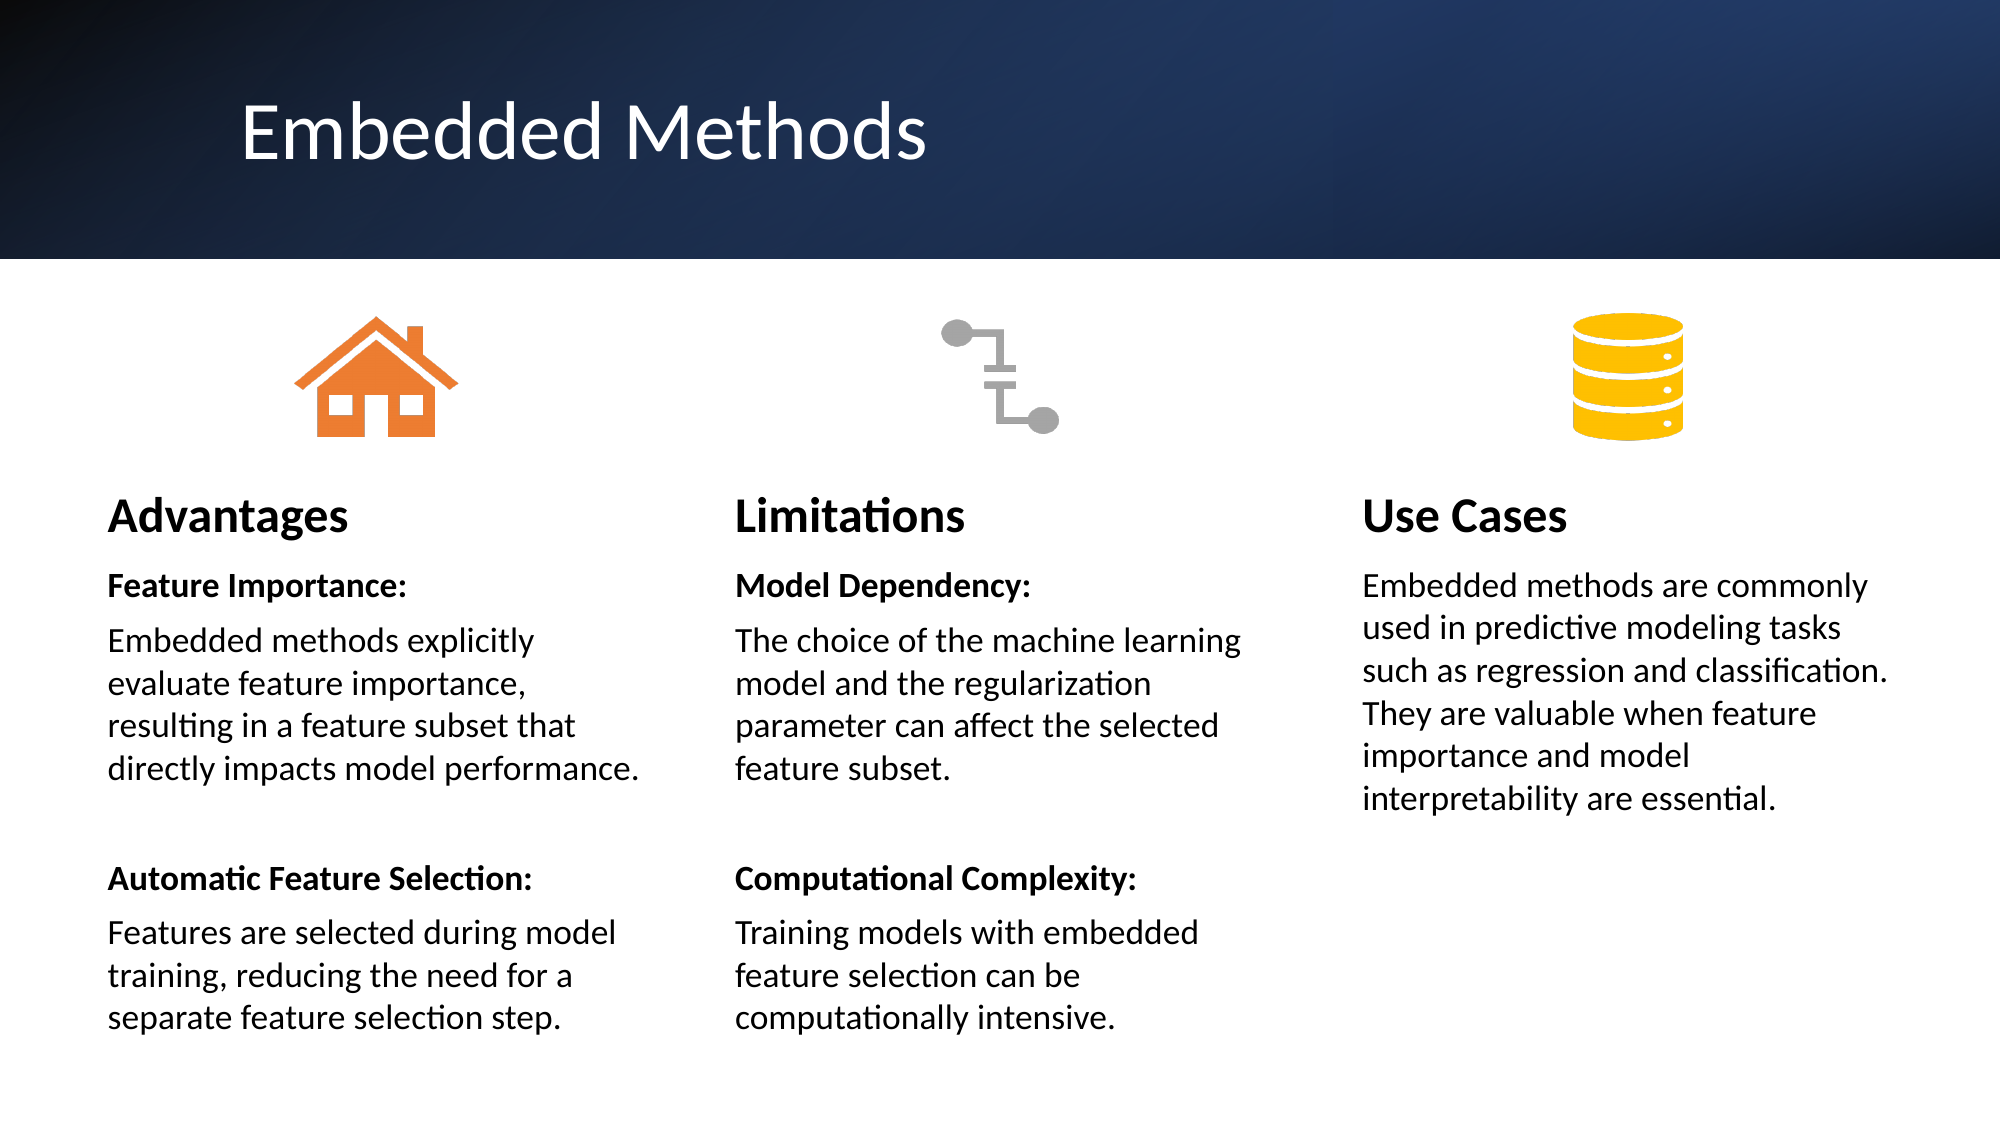

# Embedded Methods
Advantages
Feature Importance:
Embedded methods explicitly evaluate feature importance, resulting in a feature subset that directly impacts model performance.

Automatic Feature Selection:
Features are selected during model training, reducing the need for a separate feature selection step.
Limitations
Model Dependency:
The choice of the machine learning model and the regularization parameter can affect the selected feature subset.

Computational Complexity:
Training models with embedded feature selection can be computationally intensive.
Use Cases
Embedded methods are commonly used in predictive modeling tasks such as regression and classification. They are valuable when feature importance and model interpretability are essential.
Feature Engineering
61